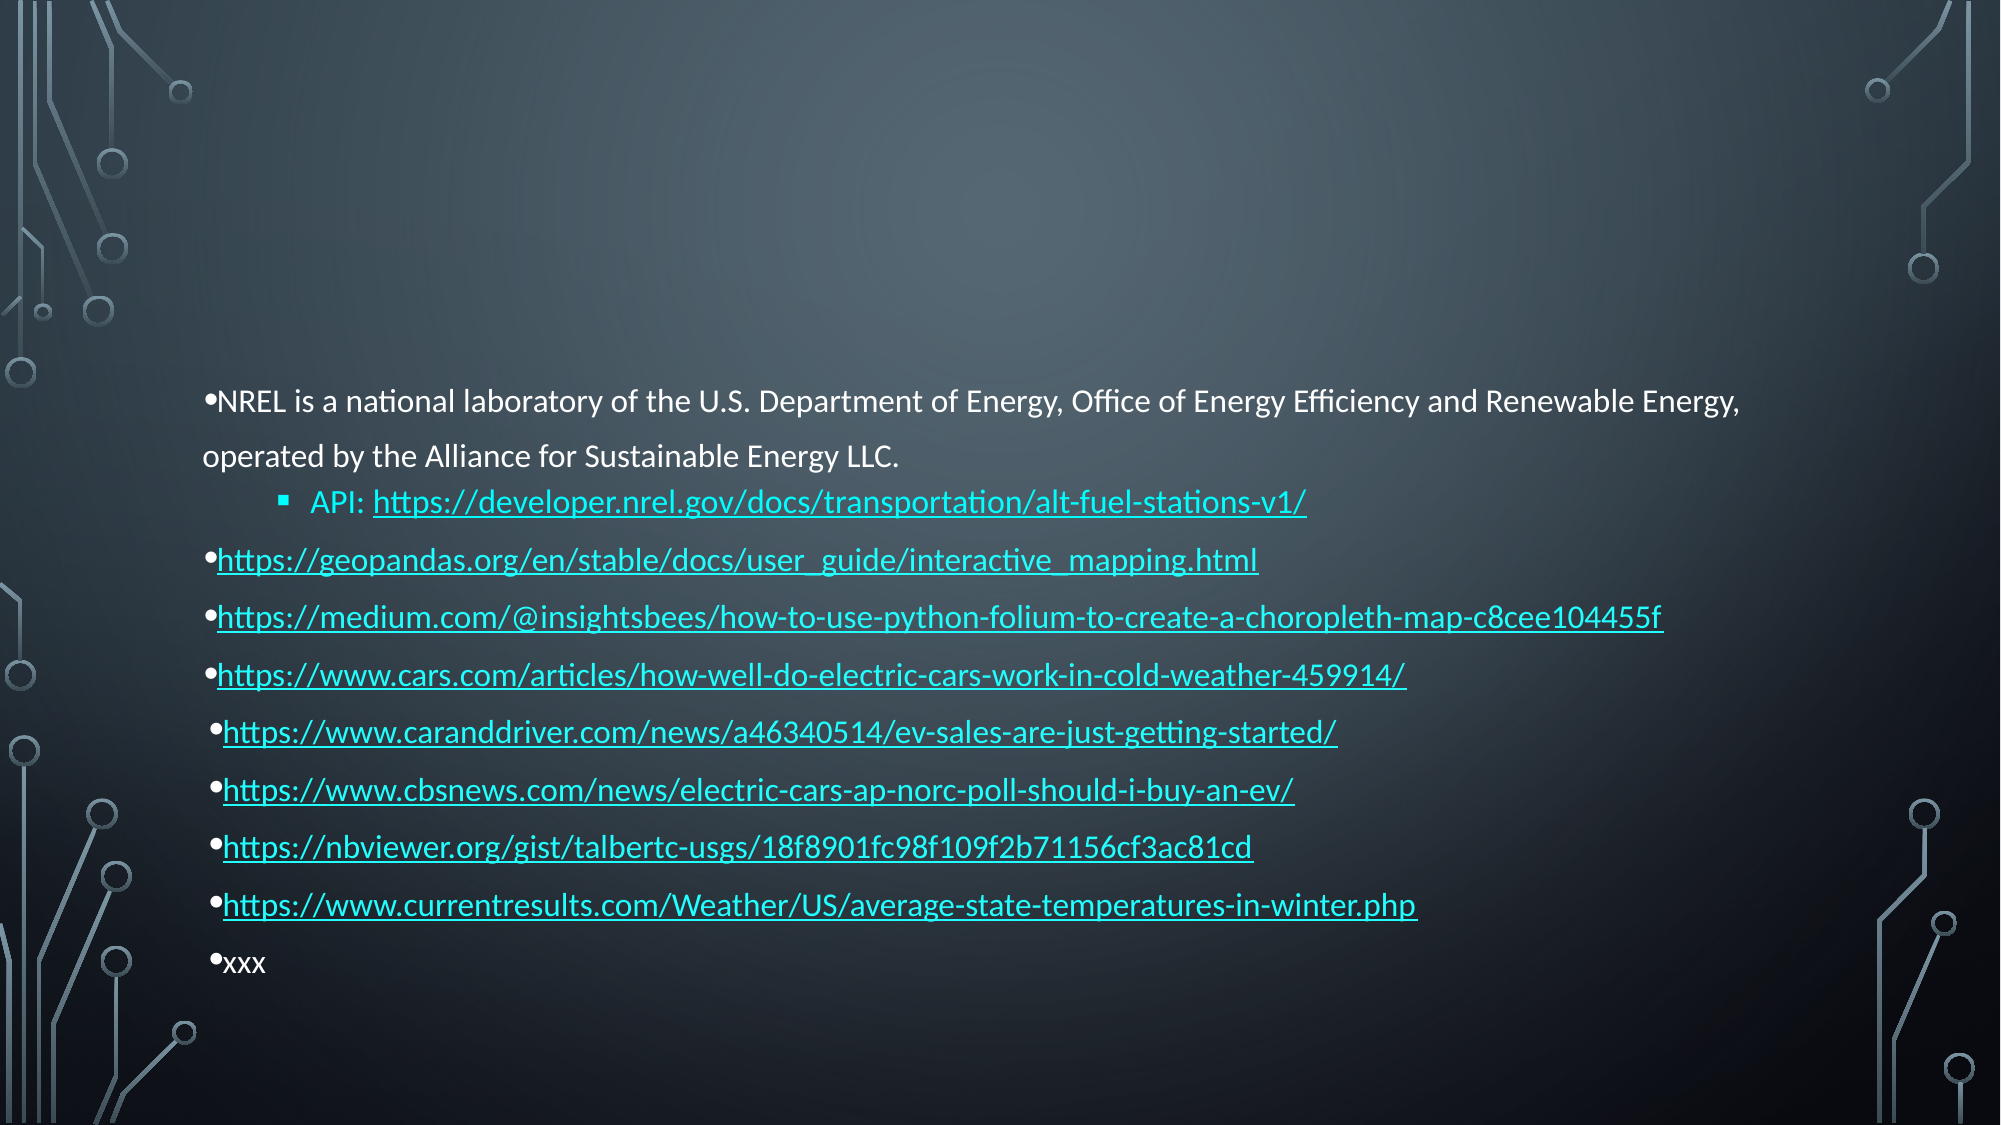

#
NREL is a national laboratory of the U.S. Department of Energy, Office of Energy Efficiency and Renewable Energy, operated by the Alliance for Sustainable Energy LLC.
API: https://developer.nrel.gov/docs/transportation/alt-fuel-stations-v1/
https://geopandas.org/en/stable/docs/user_guide/interactive_mapping.html
https://medium.com/@insightsbees/how-to-use-python-folium-to-create-a-choropleth-map-c8cee104455f
https://www.cars.com/articles/how-well-do-electric-cars-work-in-cold-weather-459914/
https://www.caranddriver.com/news/a46340514/ev-sales-are-just-getting-started/
https://www.cbsnews.com/news/electric-cars-ap-norc-poll-should-i-buy-an-ev/
https://nbviewer.org/gist/talbertc-usgs/18f8901fc98f109f2b71156cf3ac81cd
https://www.currentresults.com/Weather/US/average-state-temperatures-in-winter.php
xxx